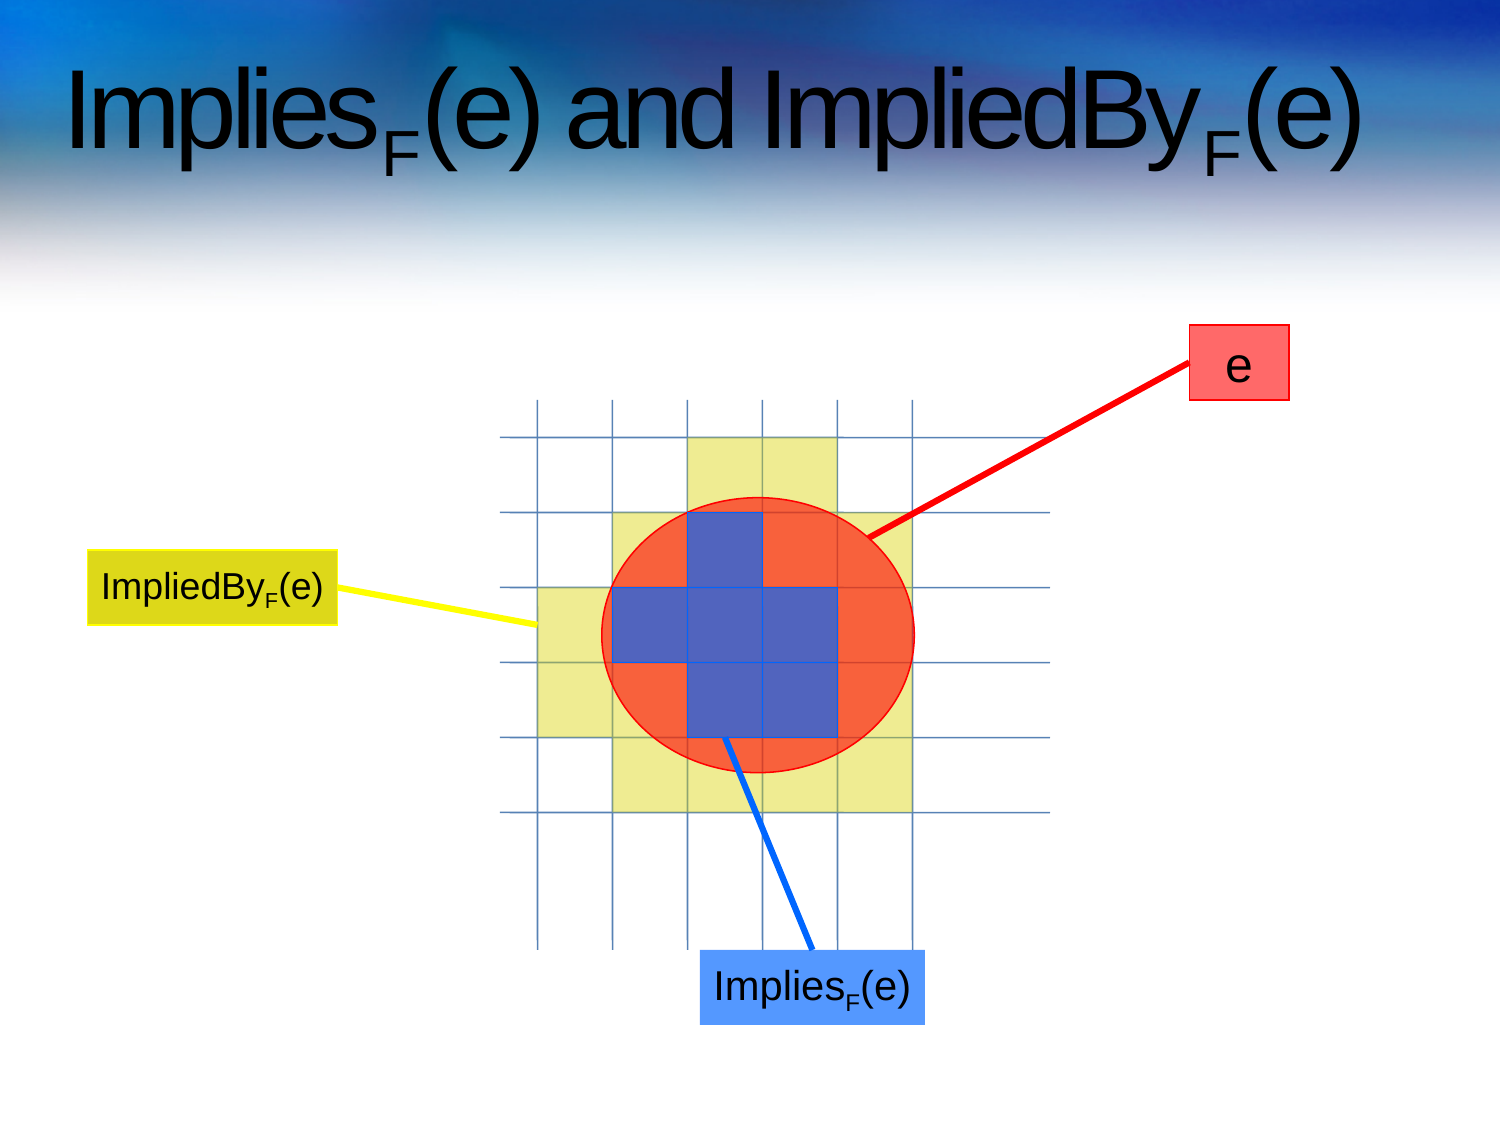

# ImpliesF(e) and ImpliedByF(e)
e

ImpliedByF(e)

ImpliesF(e)